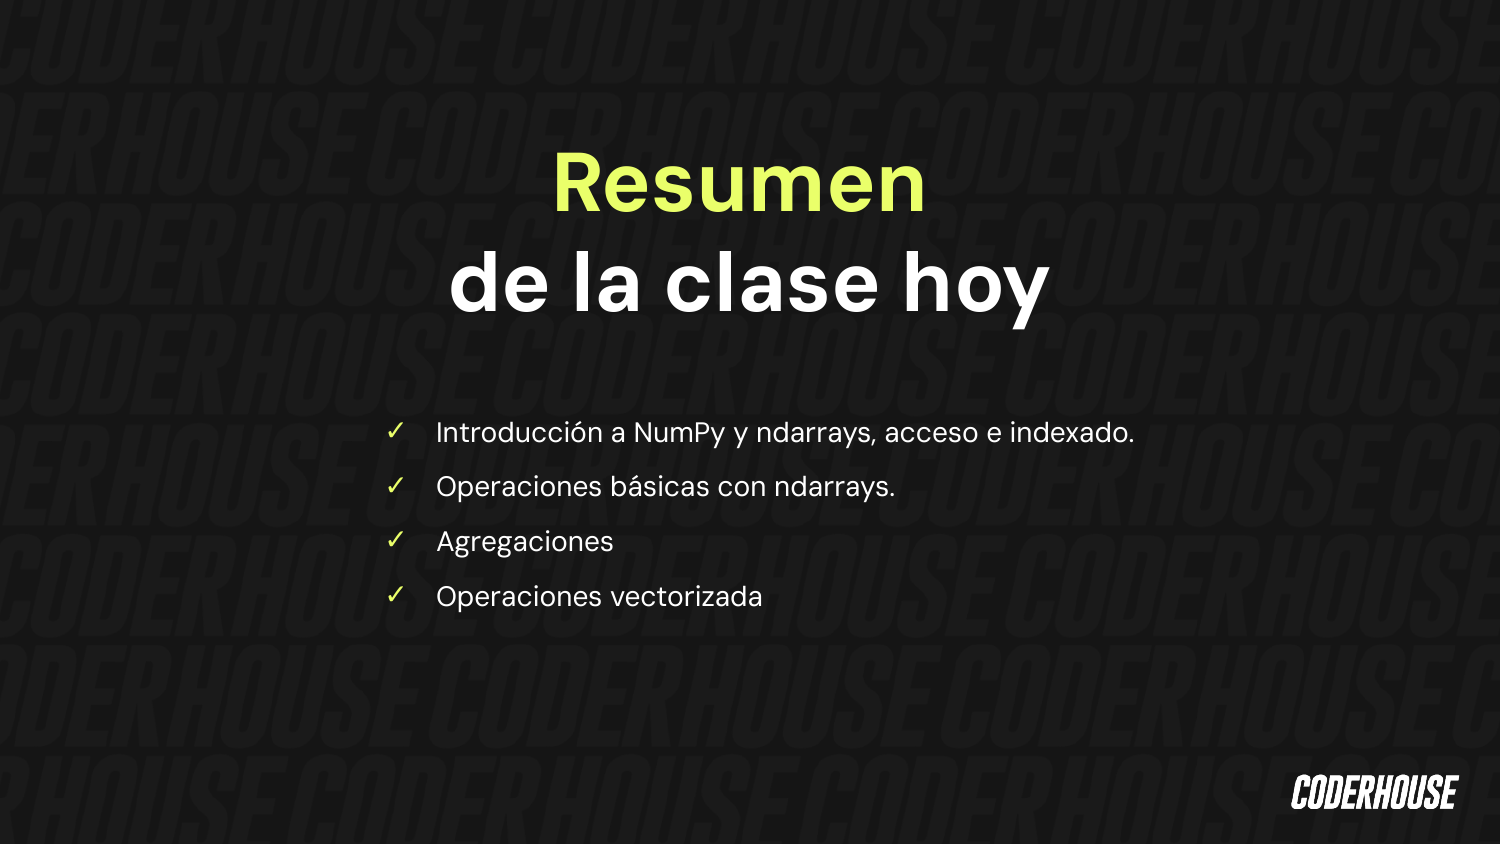

Resumen
de la clase hoy

Introducción a NumPy y ndarrays, acceso e indexado.
Operaciones básicas con ndarrays.
Agregaciones
Operaciones vectorizada